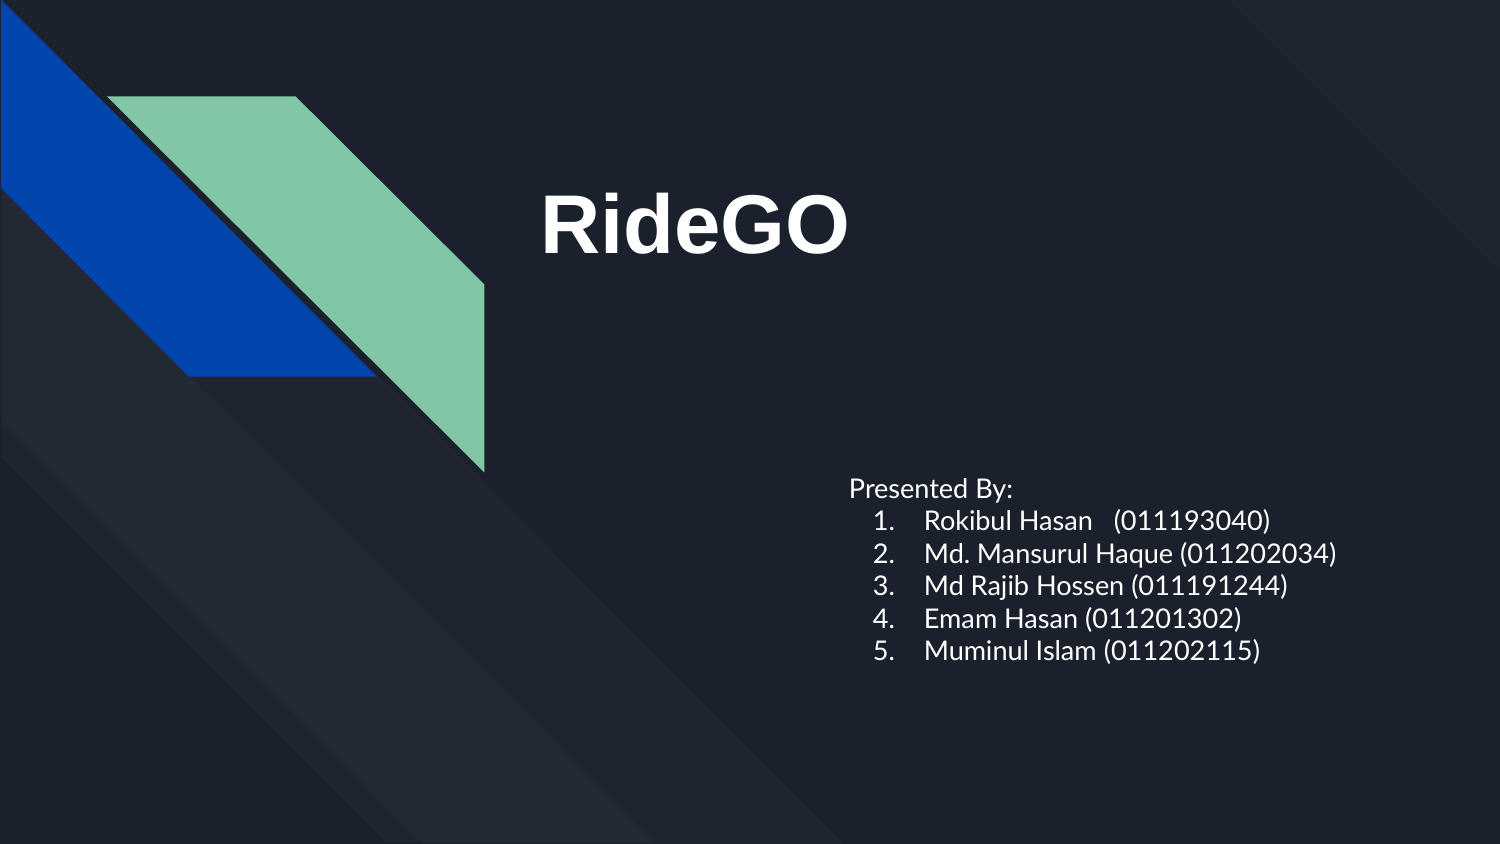

# RideGO
Presented By:
Rokibul Hasan   (011193040)
Md. Mansurul Haque (011202034)
Md Rajib Hossen (011191244)
Emam Hasan (011201302)
Muminul Islam (011202115)